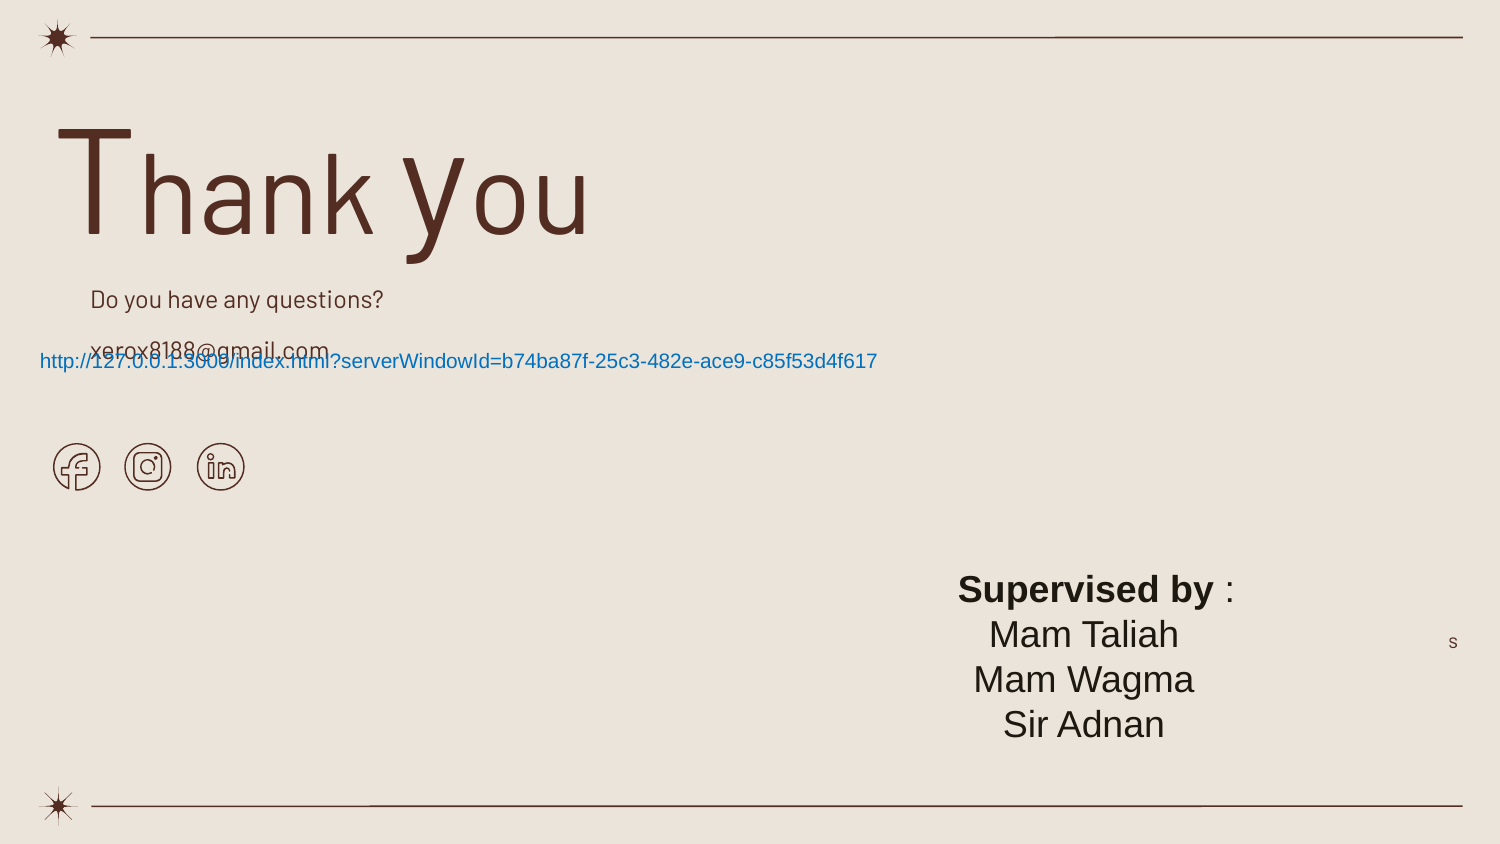

# Thank you
Do you have any questions?
xerox8188@gmail.com

http://127.0.0.1:3000/index.html?serverWindowId=b74ba87f-25c3-482e-ace9-c85f53d4f617

SSupervised by :
Mam Taliah
Mam Wagma
Sir Adnan